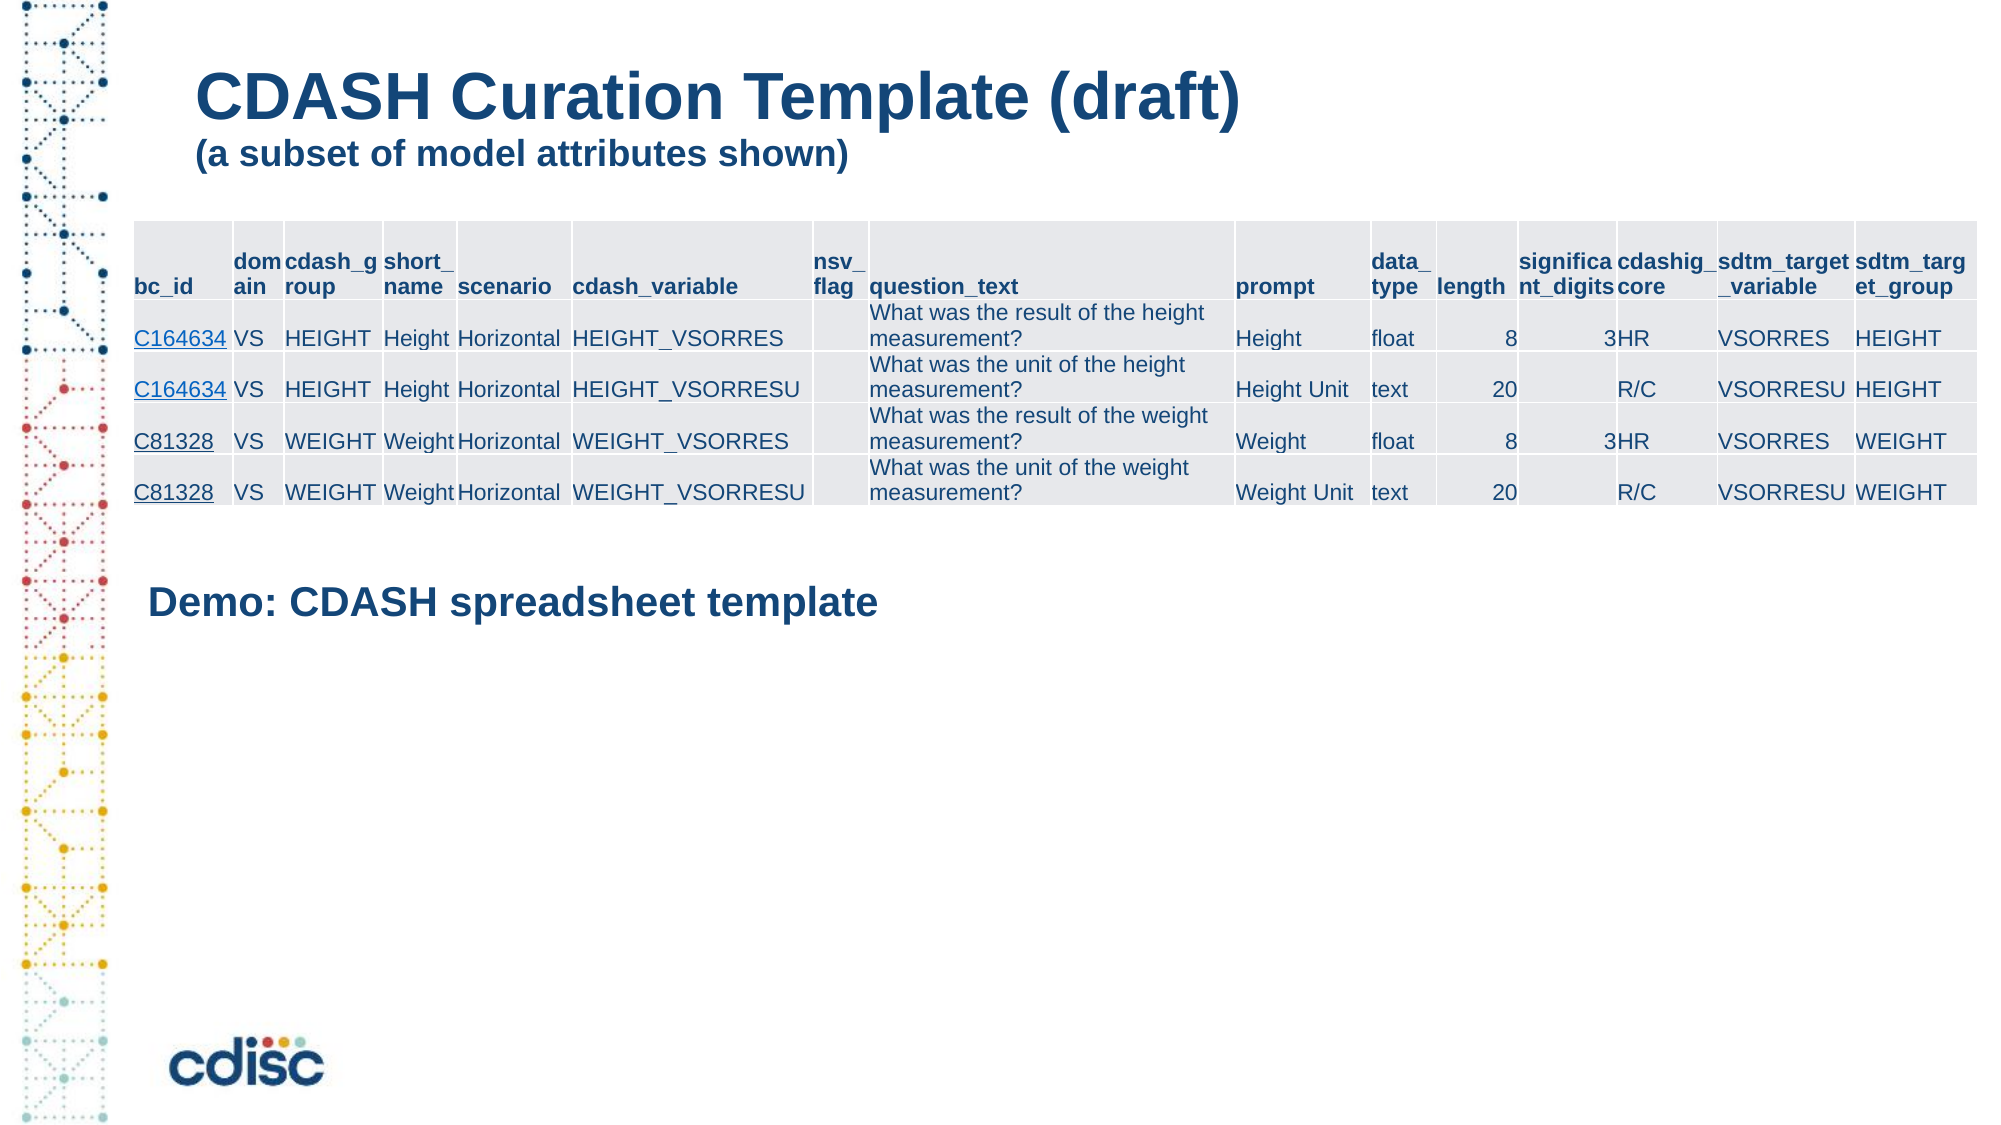

CDASH Curation Template (draft)
(a subset of model attributes shown)
| bc\_id | domain | cdash\_group | short\_name | scenario | cdash\_variable | nsv\_flag | question\_text | prompt | data\_type | length | significant\_digits | cdashig\_core | sdtm\_target\_variable | sdtm\_target\_group |
| --- | --- | --- | --- | --- | --- | --- | --- | --- | --- | --- | --- | --- | --- | --- |
| C164634 | VS | HEIGHT | Height | Horizontal | HEIGHT\_VSORRES |  | What was the result of the height measurement? | Height | float | 8 | 3 | HR | VSORRES | HEIGHT |
| C164634 | VS | HEIGHT | Height | Horizontal | HEIGHT\_VSORRESU |  | What was the unit of the height measurement? | Height Unit | text | 20 |  | R/C | VSORRESU | HEIGHT |
| C81328 | VS | WEIGHT | Weight | Horizontal | WEIGHT\_VSORRES |  | What was the result of the weight measurement? | Weight | float | 8 | 3 | HR | VSORRES | WEIGHT |
| C81328 | VS | WEIGHT | Weight | Horizontal | WEIGHT\_VSORRESU |  | What was the unit of the weight measurement? | Weight Unit | text | 20 |  | R/C | VSORRESU | WEIGHT |
Demo: CDASH spreadsheet template